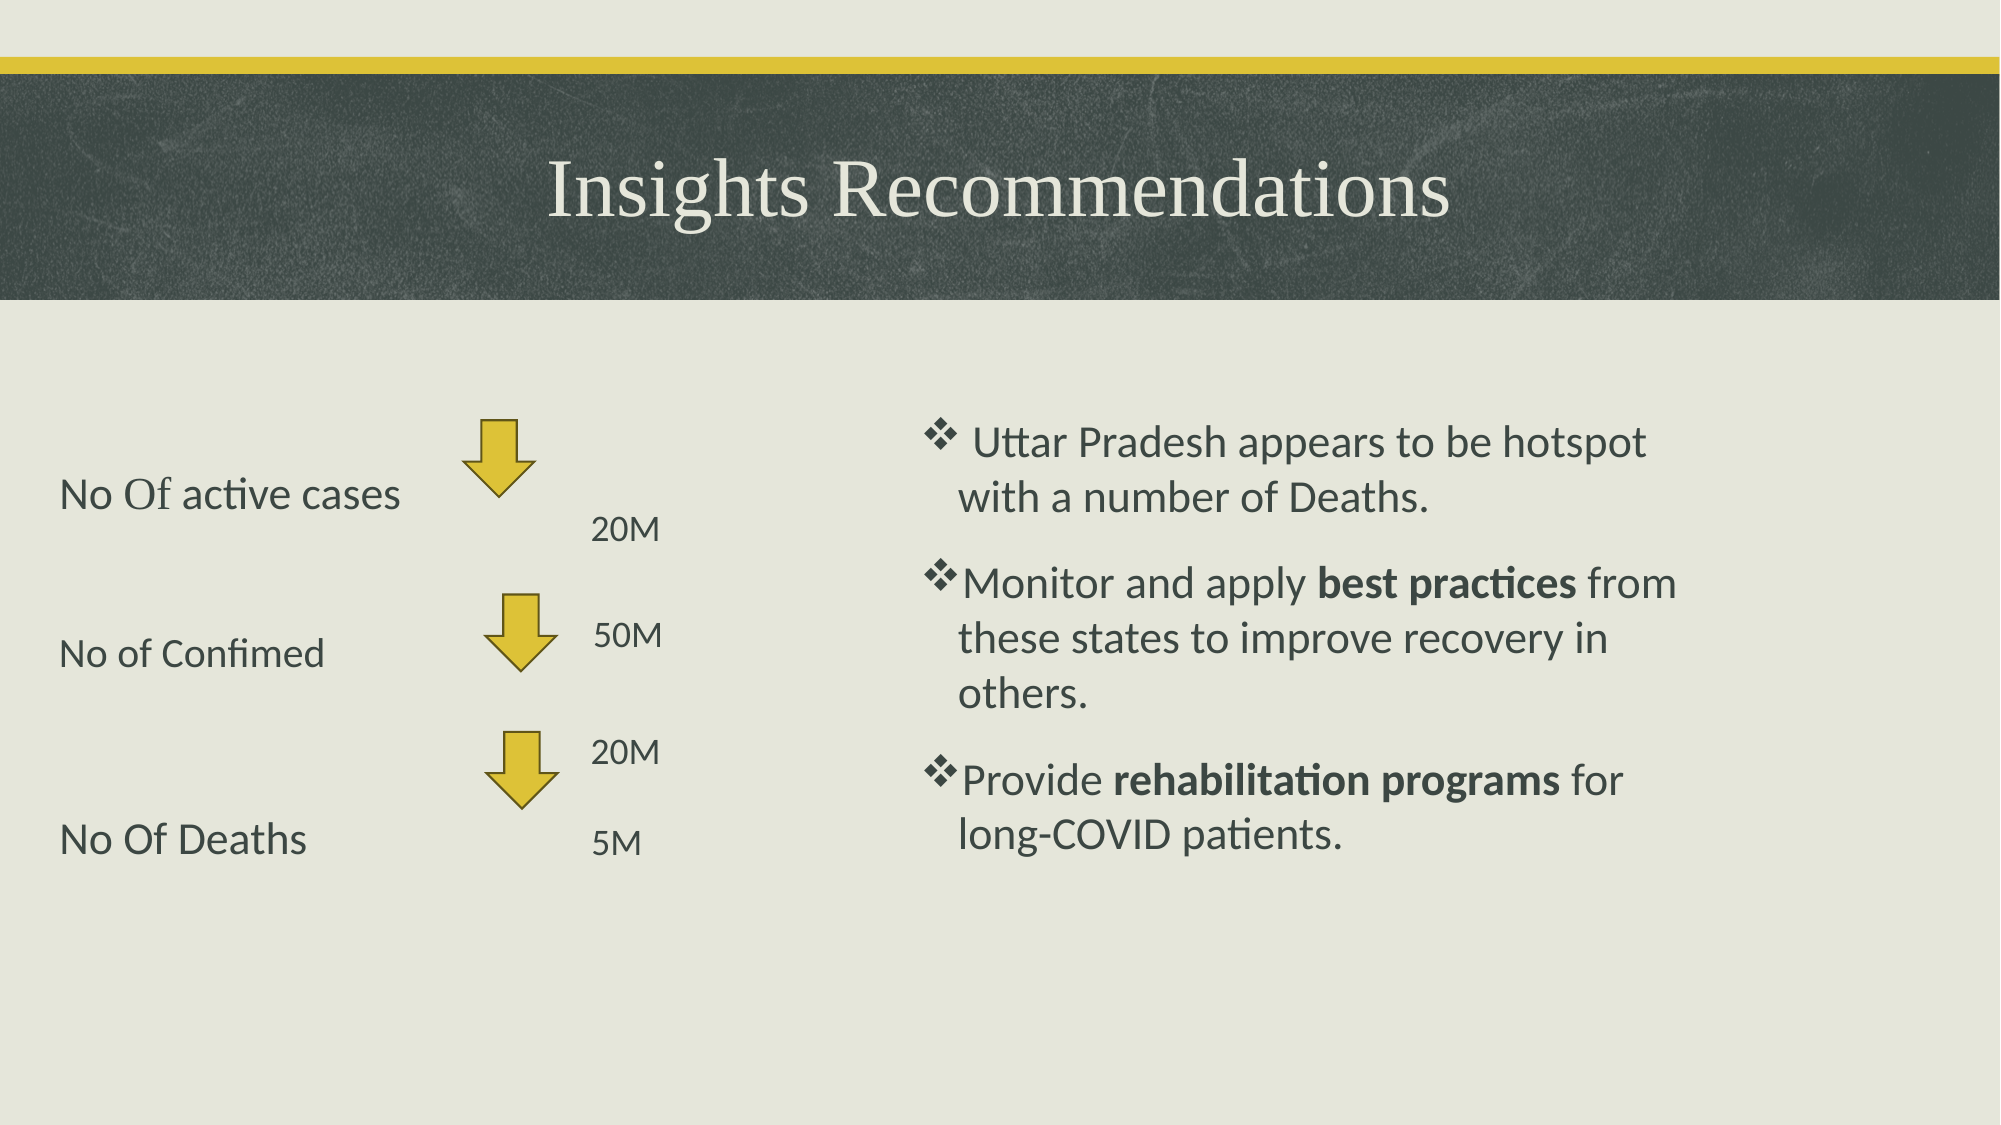

# Insights Recommendations

No Of active cases

No Of Deaths
 Uttar Pradesh appears to be hotspot with a number of Deaths.
Monitor and apply best practices from these states to improve recovery in others.
Provide rehabilitation programs for long-COVID patients.

20M

50M
No of Confimed
20M

5M